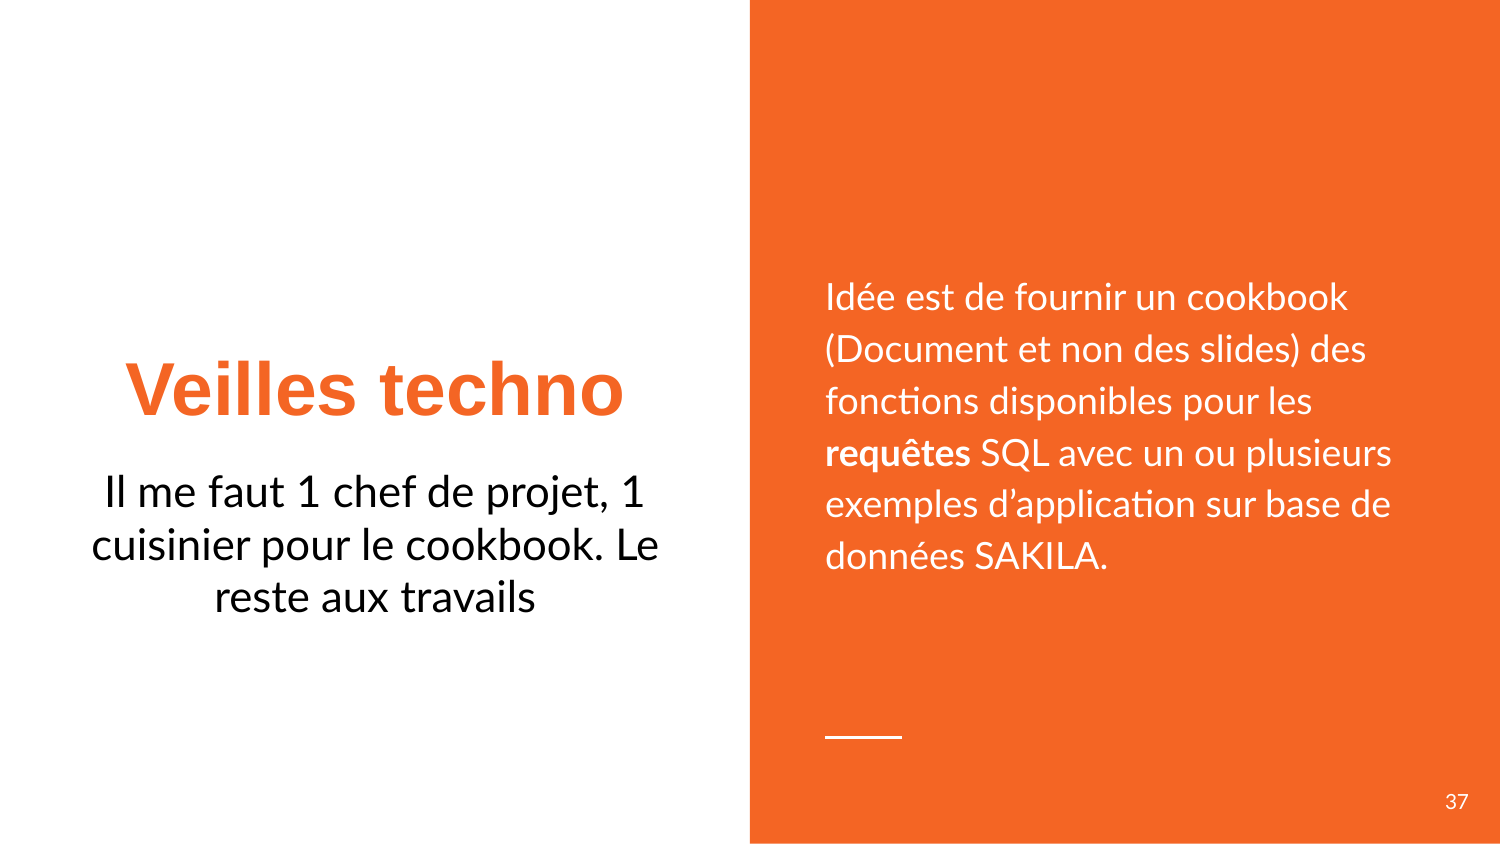

Idée est de fournir un cookbook (Document et non des slides) des fonctions disponibles pour les requêtes SQL avec un ou plusieurs exemples d’application sur base de données SAKILA.
# Veilles techno
Il me faut 1 chef de projet, 1 cuisinier pour le cookbook. Le reste aux travails
37